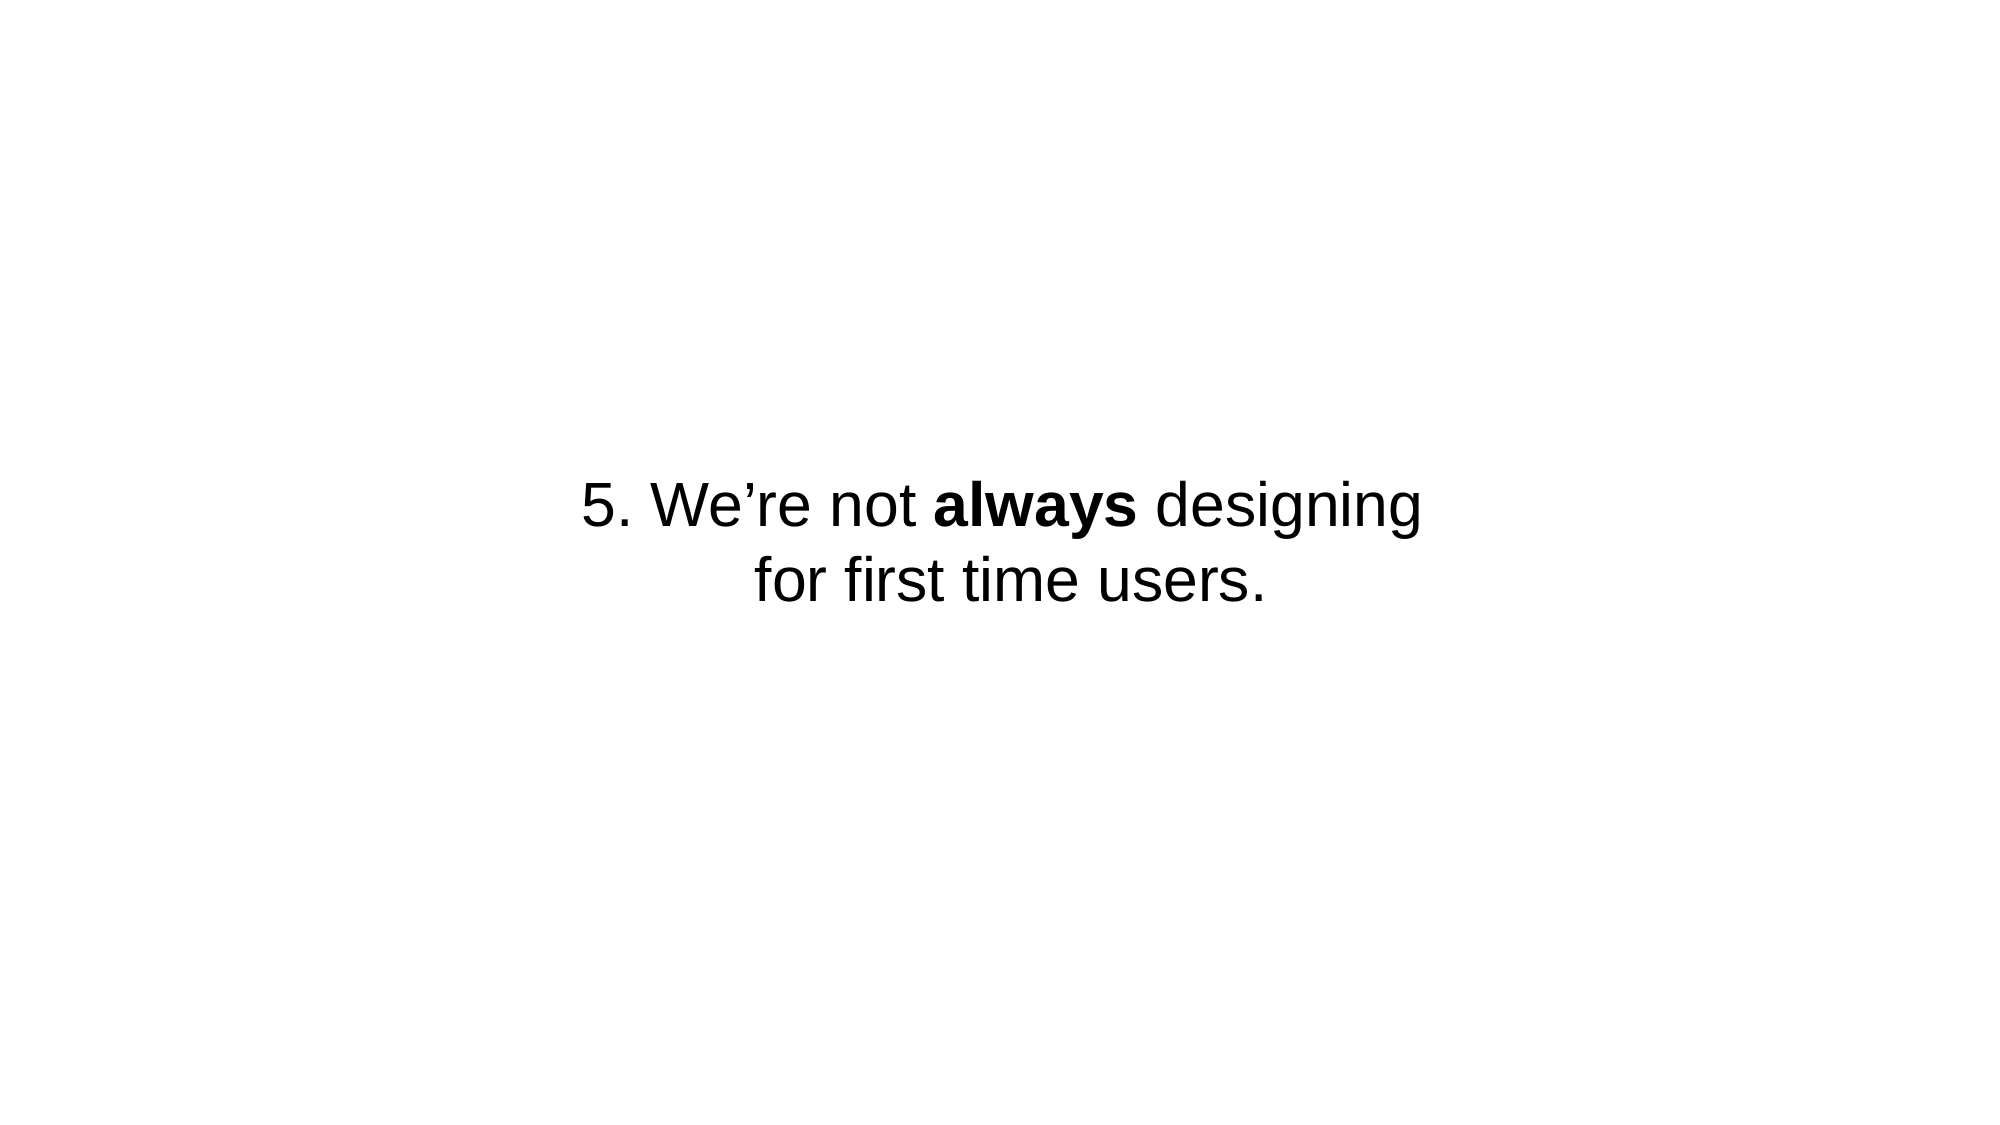

5. We’re not always designing
for first time users.